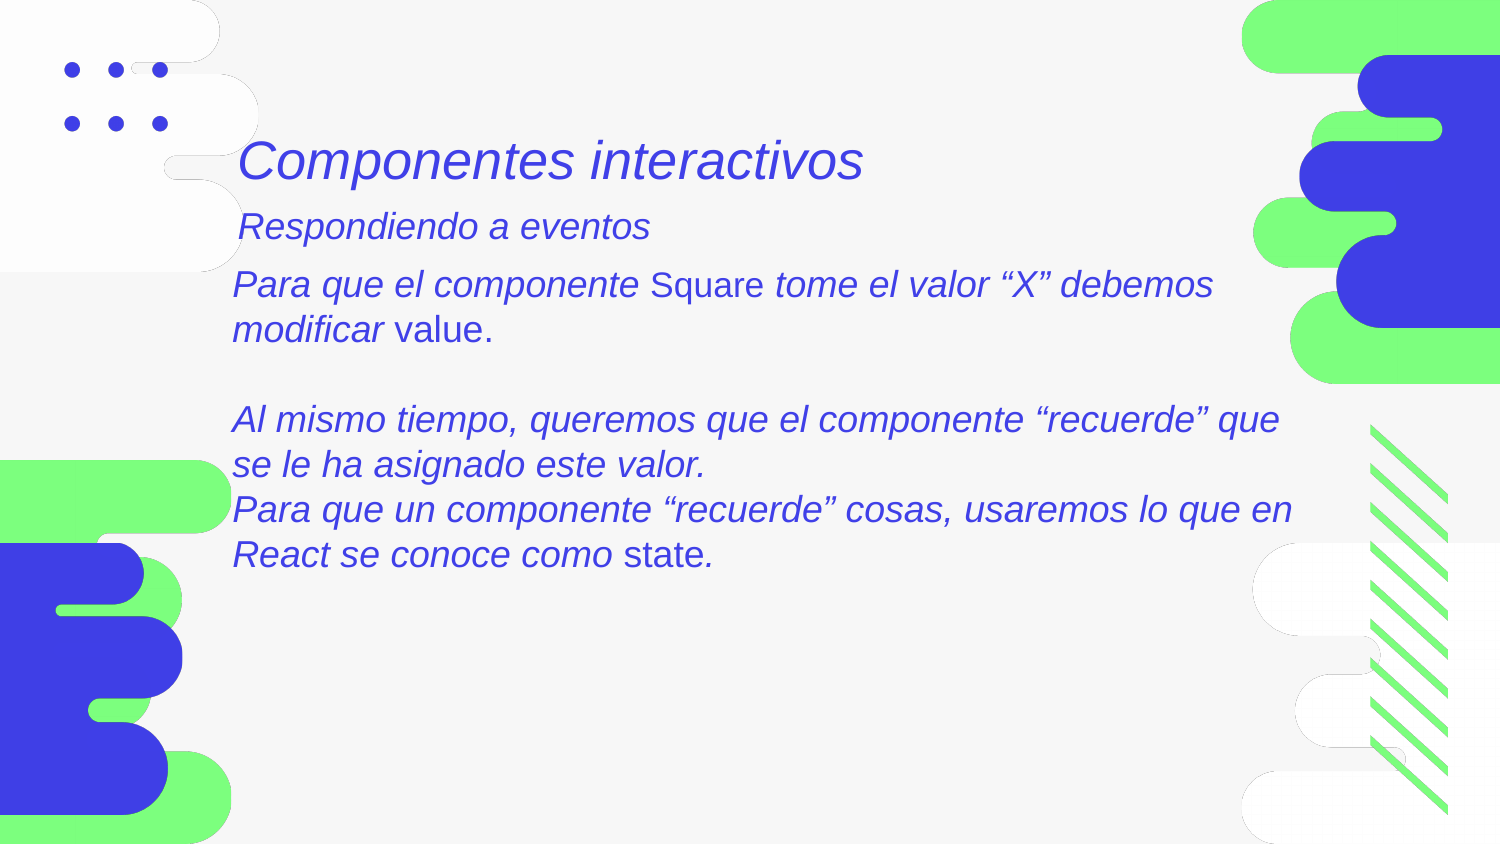

Componentes interactivos
Respondiendo a eventos
Para que el componente Square tome el valor “X” debemos modificar value.

Al mismo tiempo, queremos que el componente “recuerde” que se le ha asignado este valor.
Para que un componente “recuerde” cosas, usaremos lo que en React se conoce como state.